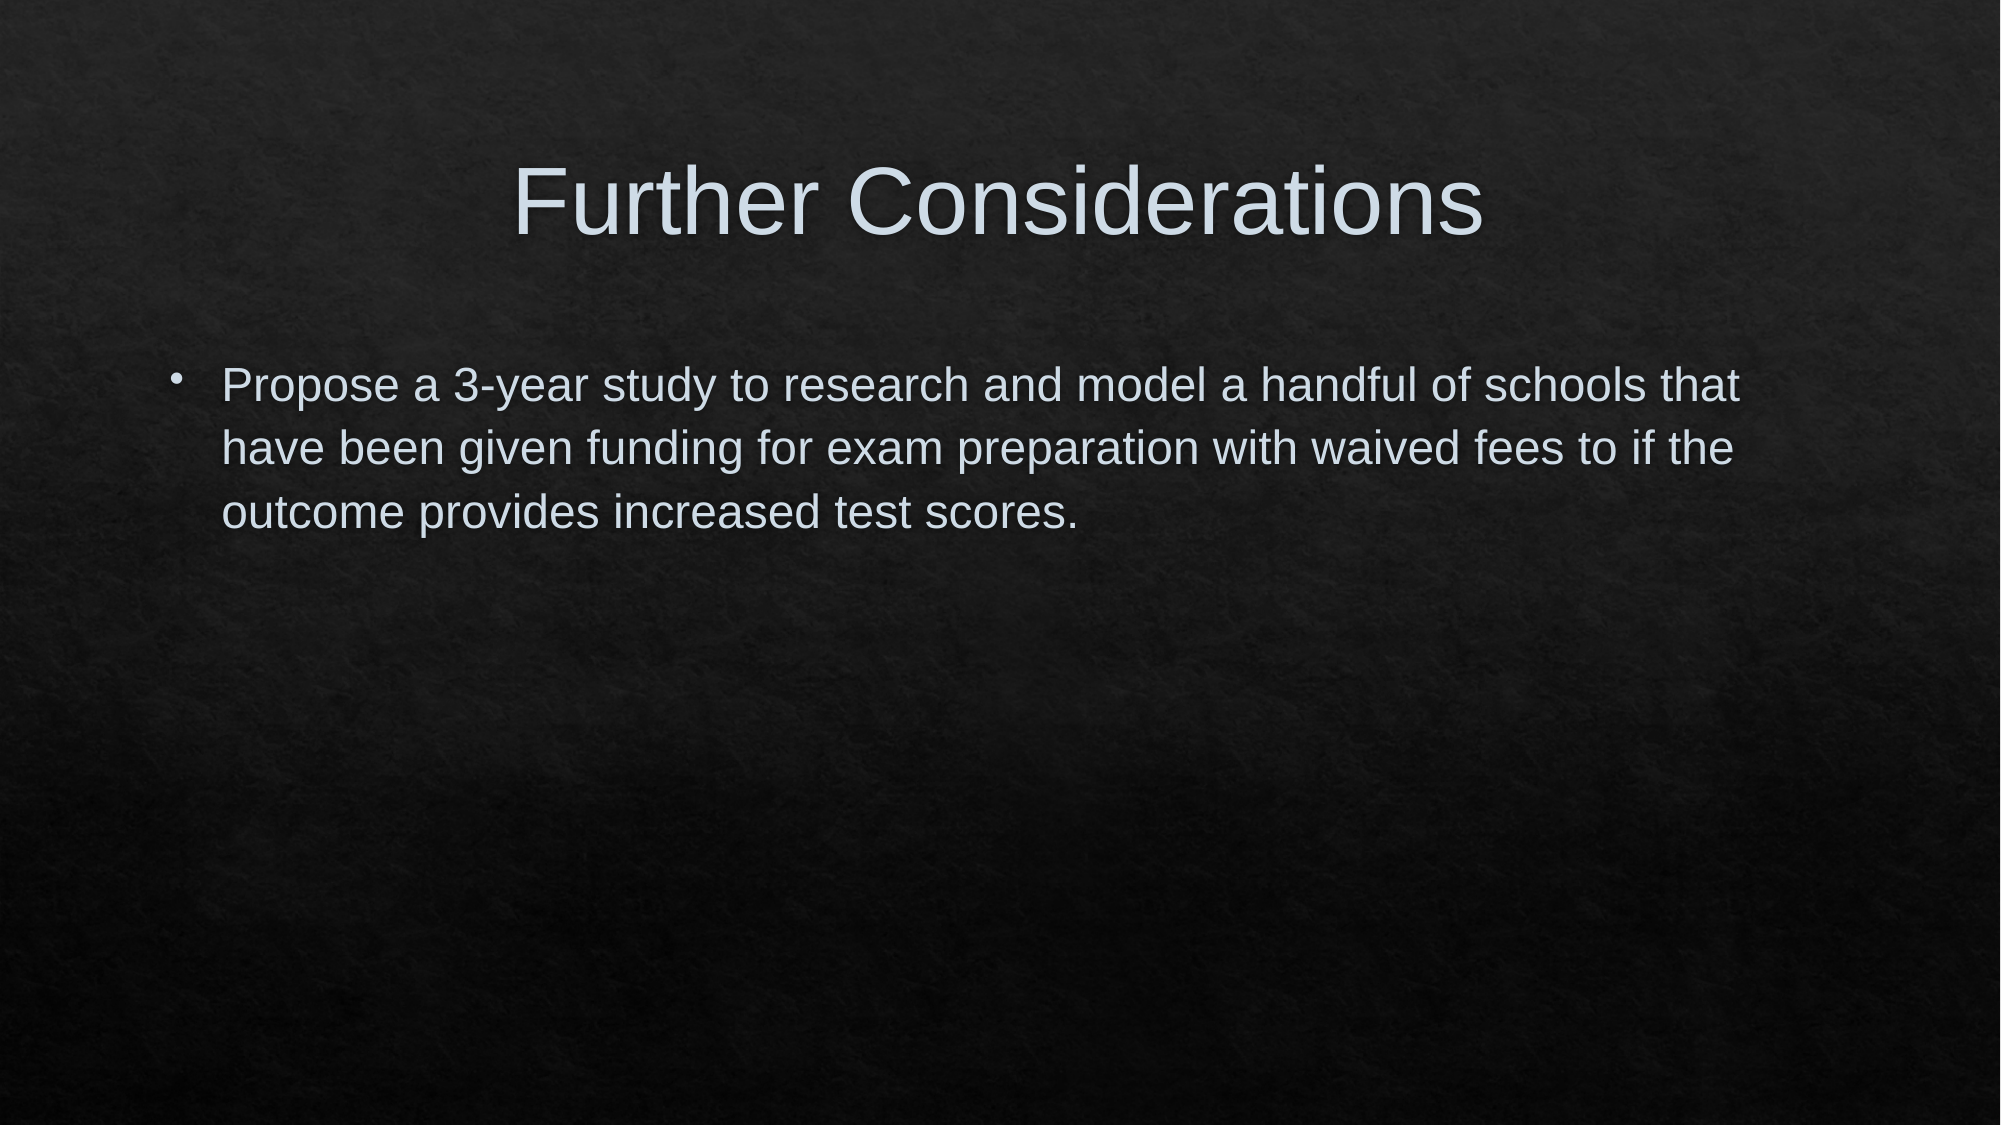

# Further Considerations
Propose a 3-year study to research and model a handful of schools that have been given funding for exam preparation with waived fees to if the outcome provides increased test scores.